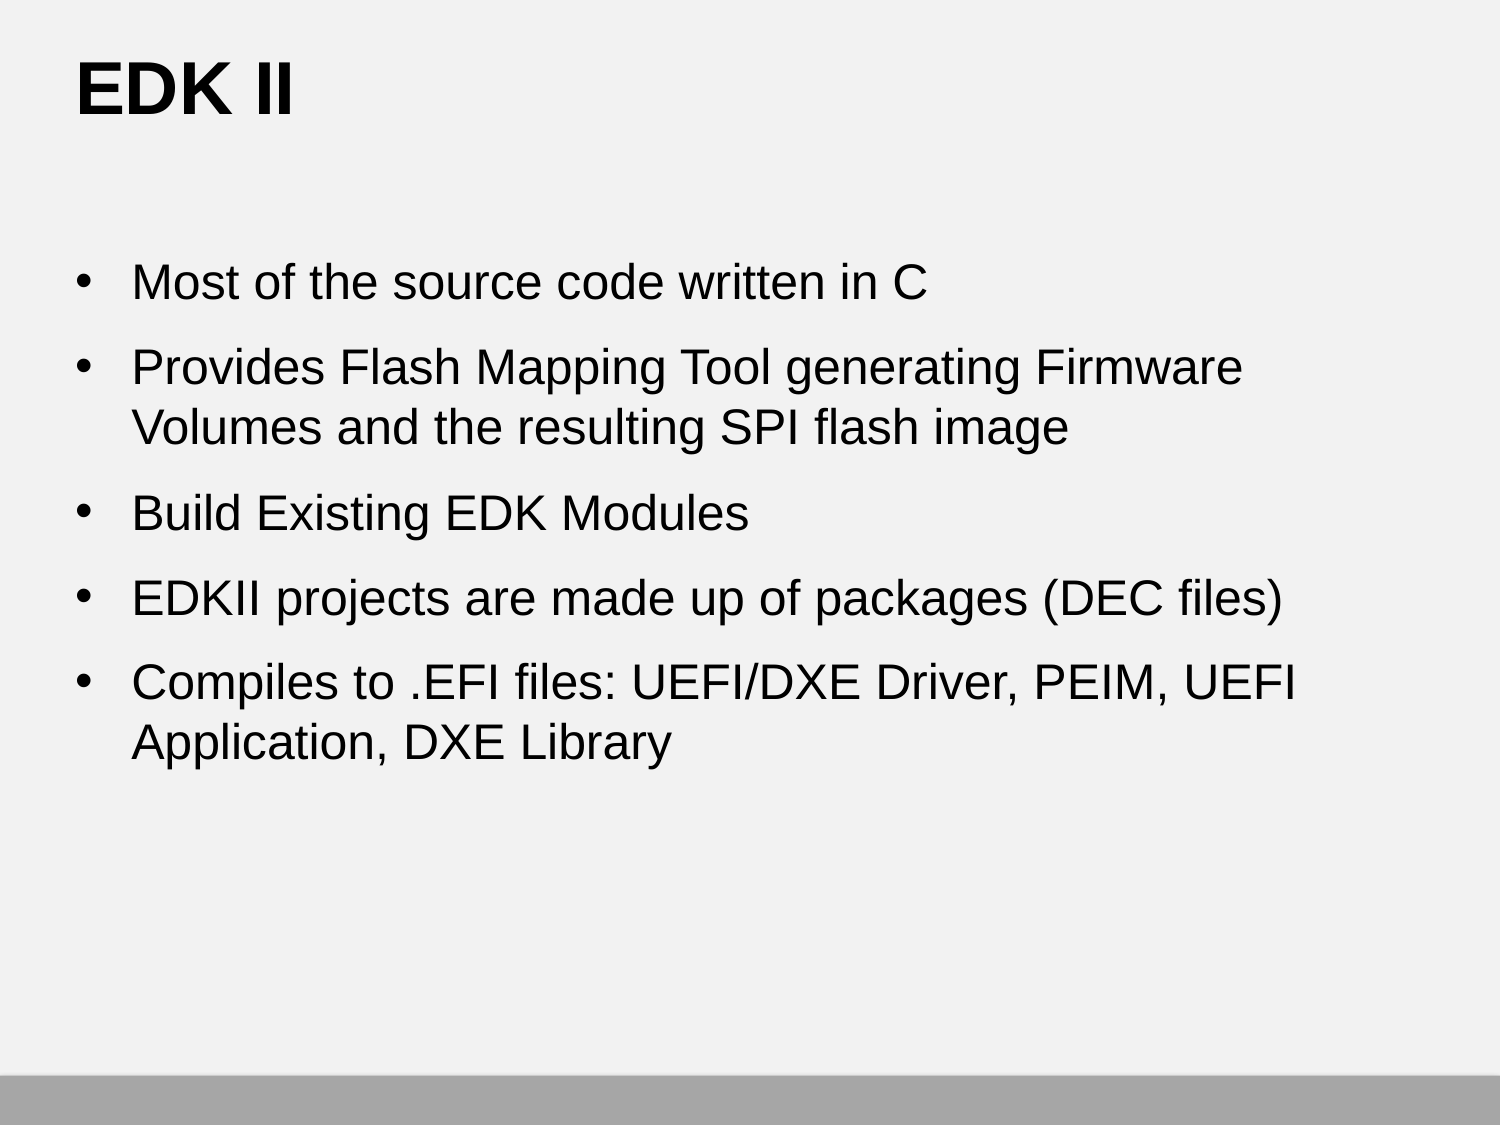

# EDK II
Most of the source code written in C
Provides Flash Mapping Tool generating Firmware Volumes and the resulting SPI flash image
Build Existing EDK Modules
EDKII projects are made up of packages (DEC files)
Compiles to .EFI files: UEFI/DXE Driver, PEIM, UEFI Application, DXE Library